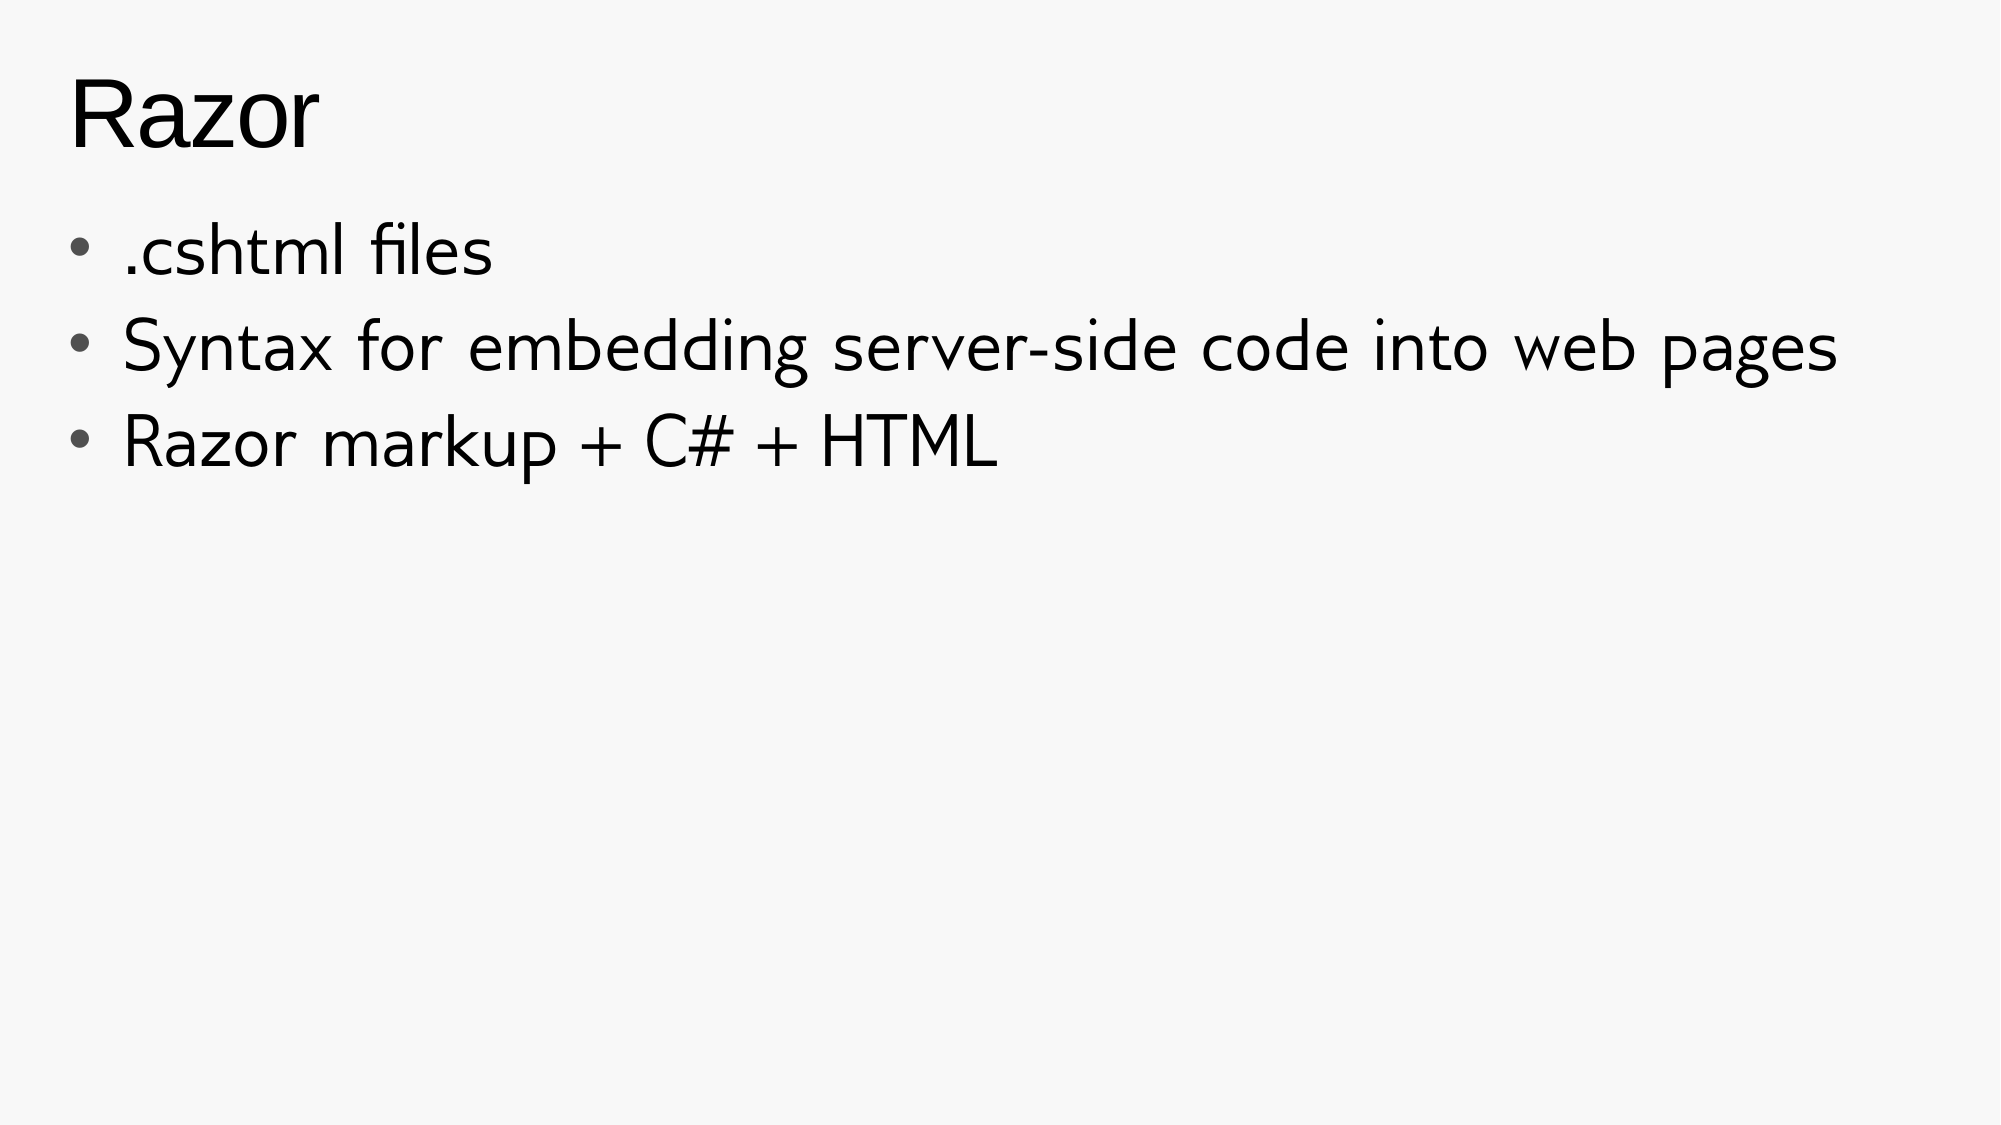

# Razor
.cshtml files
Syntax for embedding server-side code into web pages
Razor markup + C# + HTML